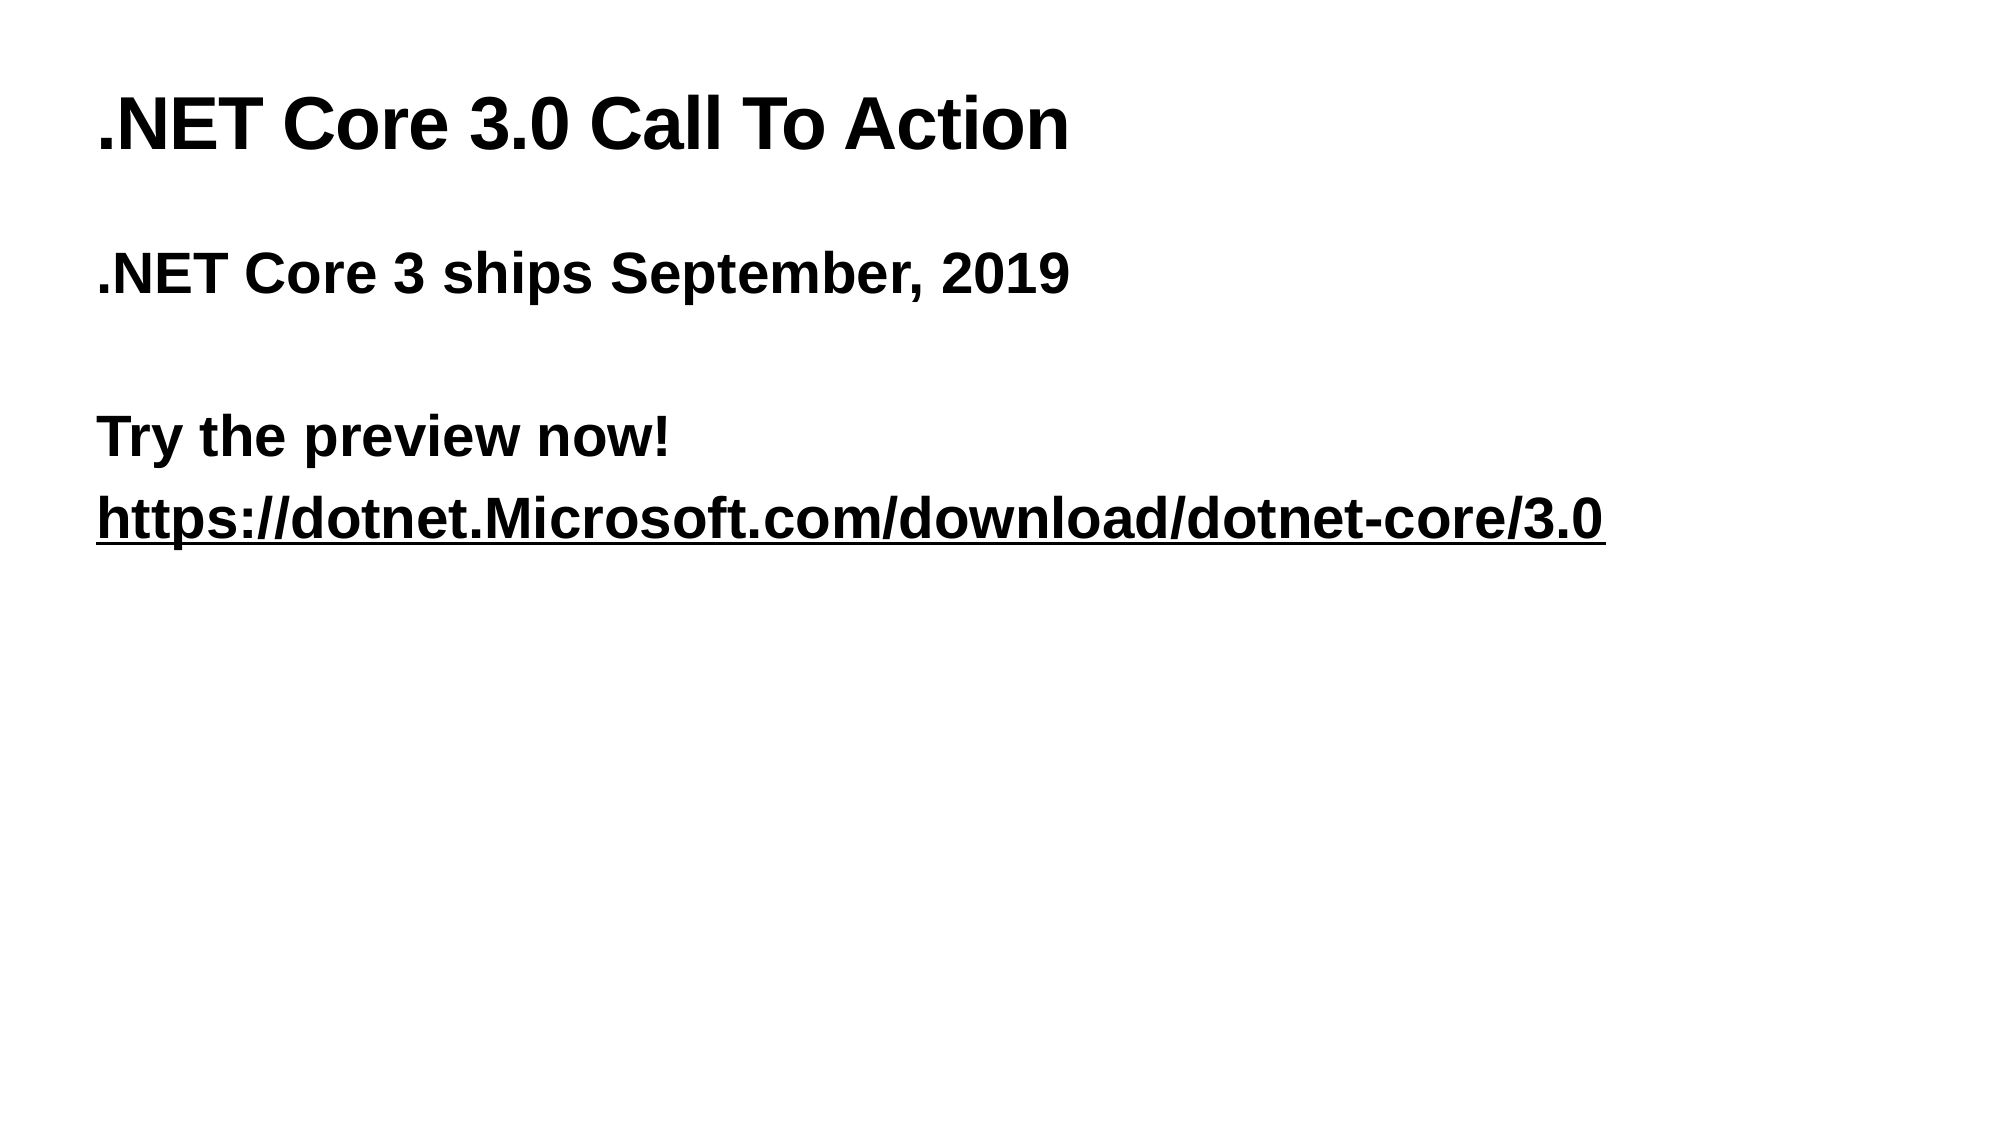

# .NET Core 3.0 Call To Action
.NET Core 3 ships September, 2019

Try the preview now!
https://dotnet.Microsoft.com/download/dotnet-core/3.0